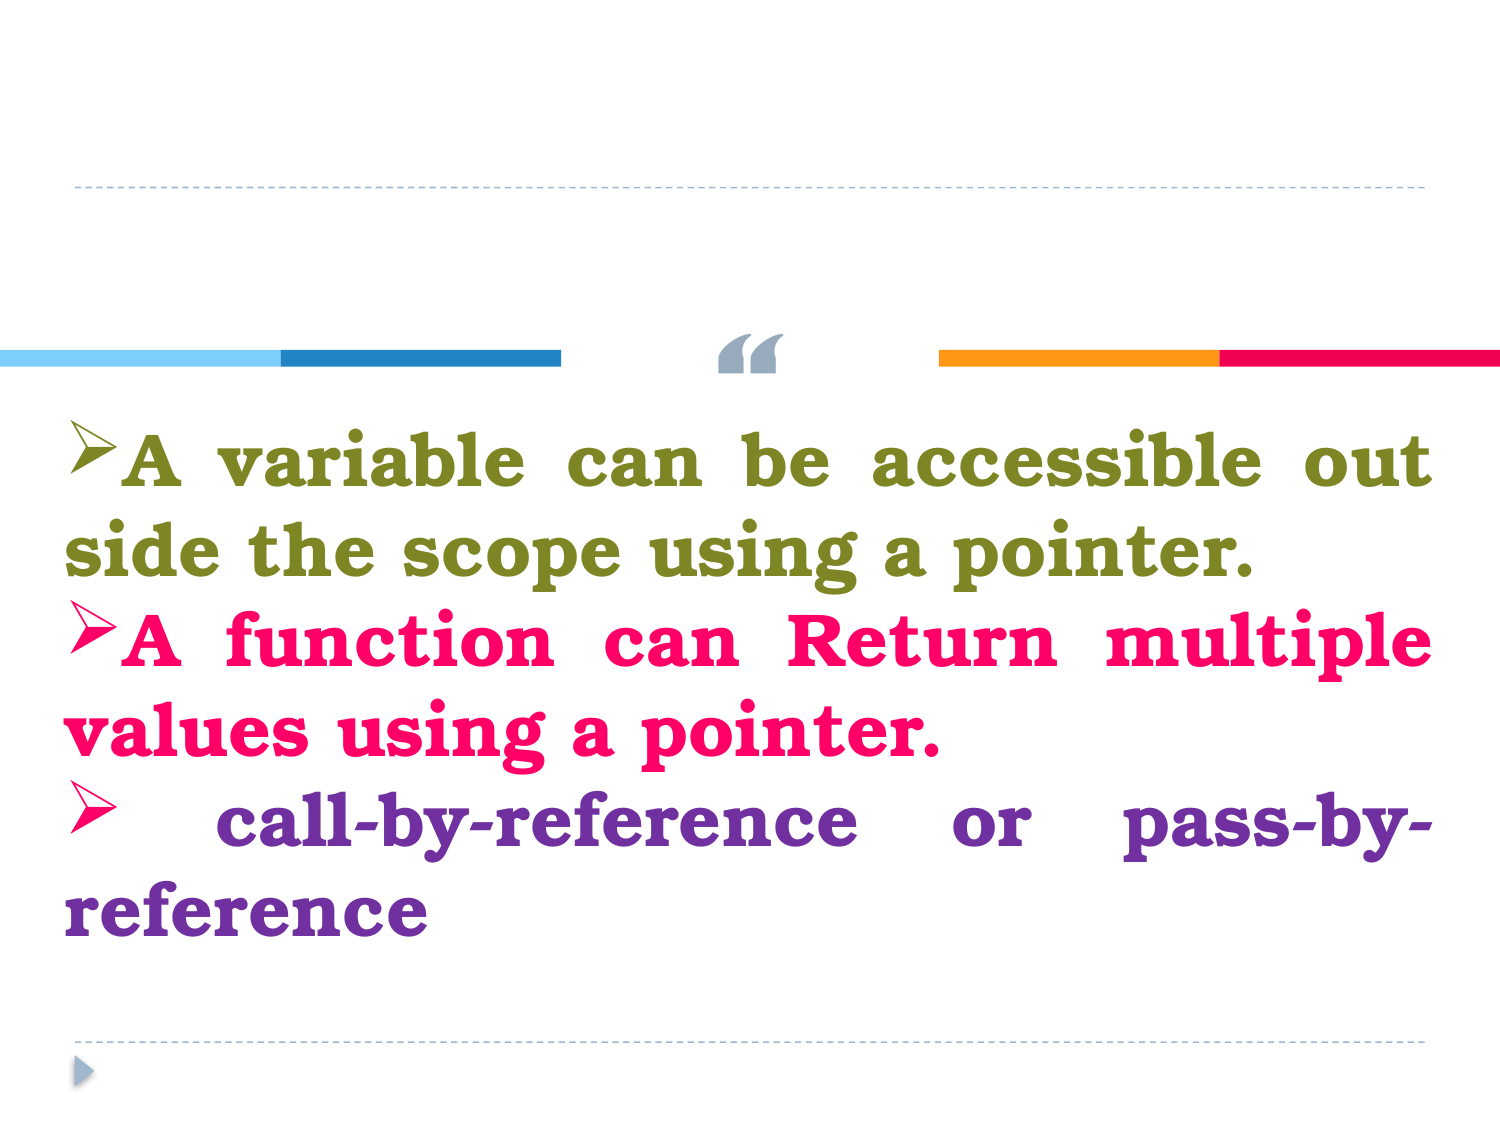

A variable can be accessible out side the scope using a pointer.
A function can Return multiple values using a pointer.
 call-by-reference or pass-by-reference